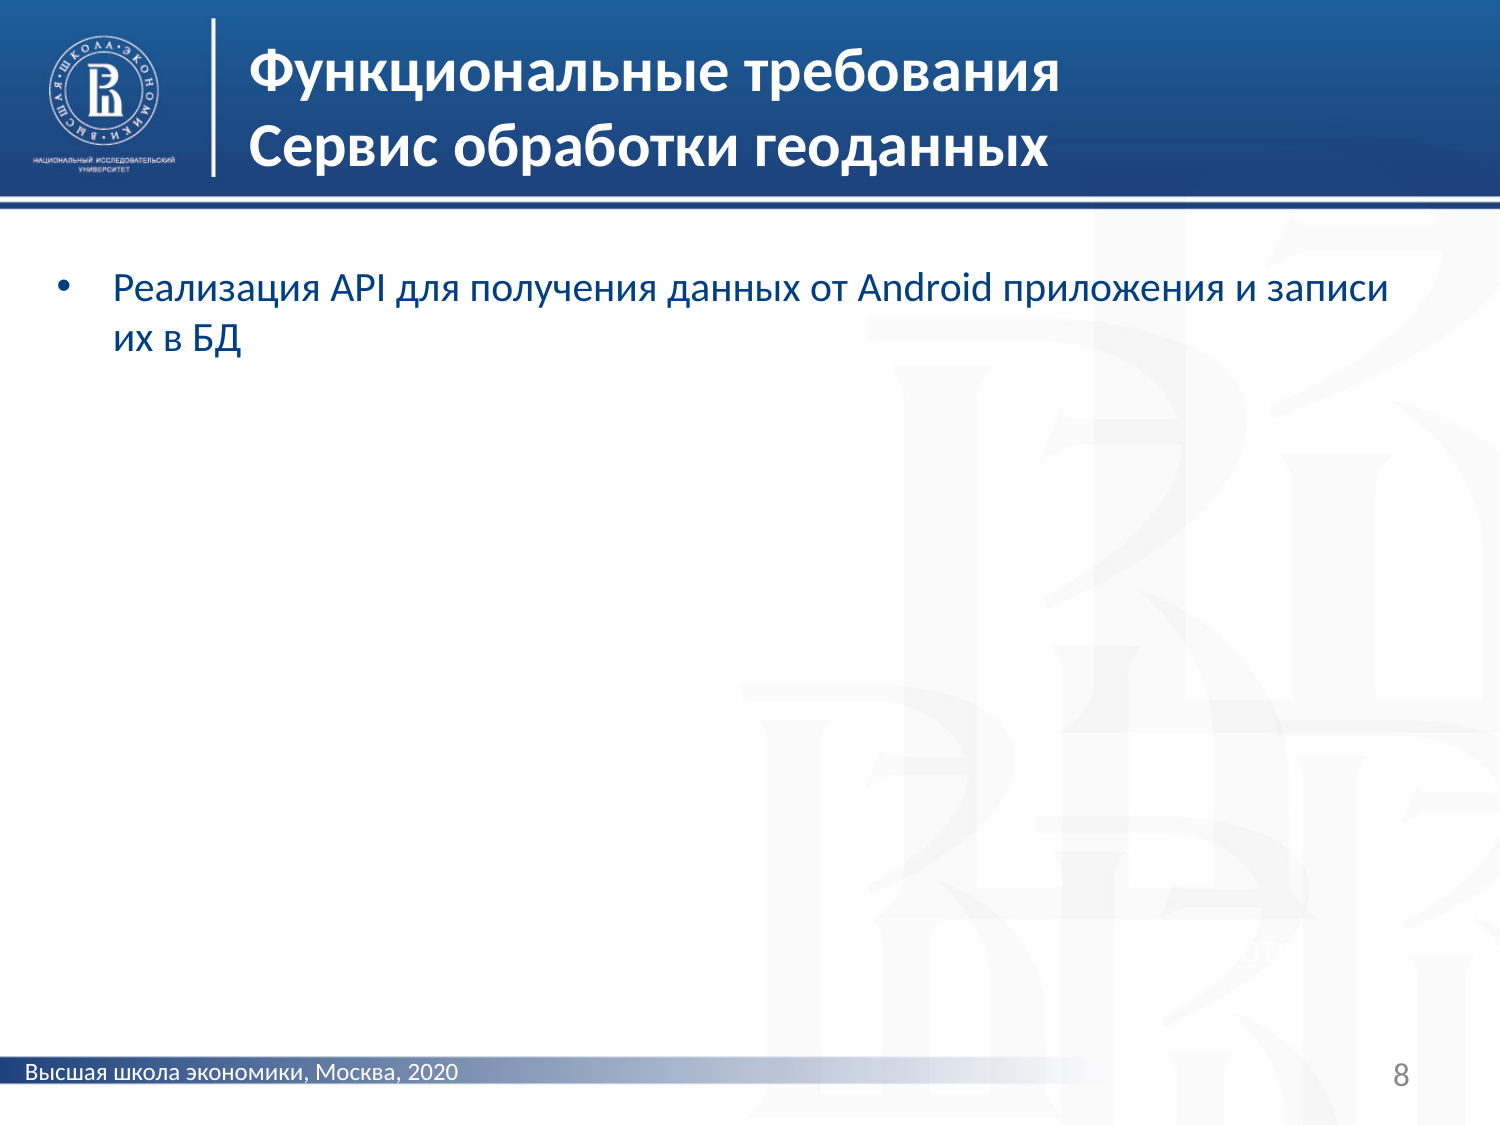

Функциональные требования
Сервис обработки геоданных
Реализация API для получения данных от Android приложения и записи их в БД
фото
Высшая школа экономики, Москва, 2020
8